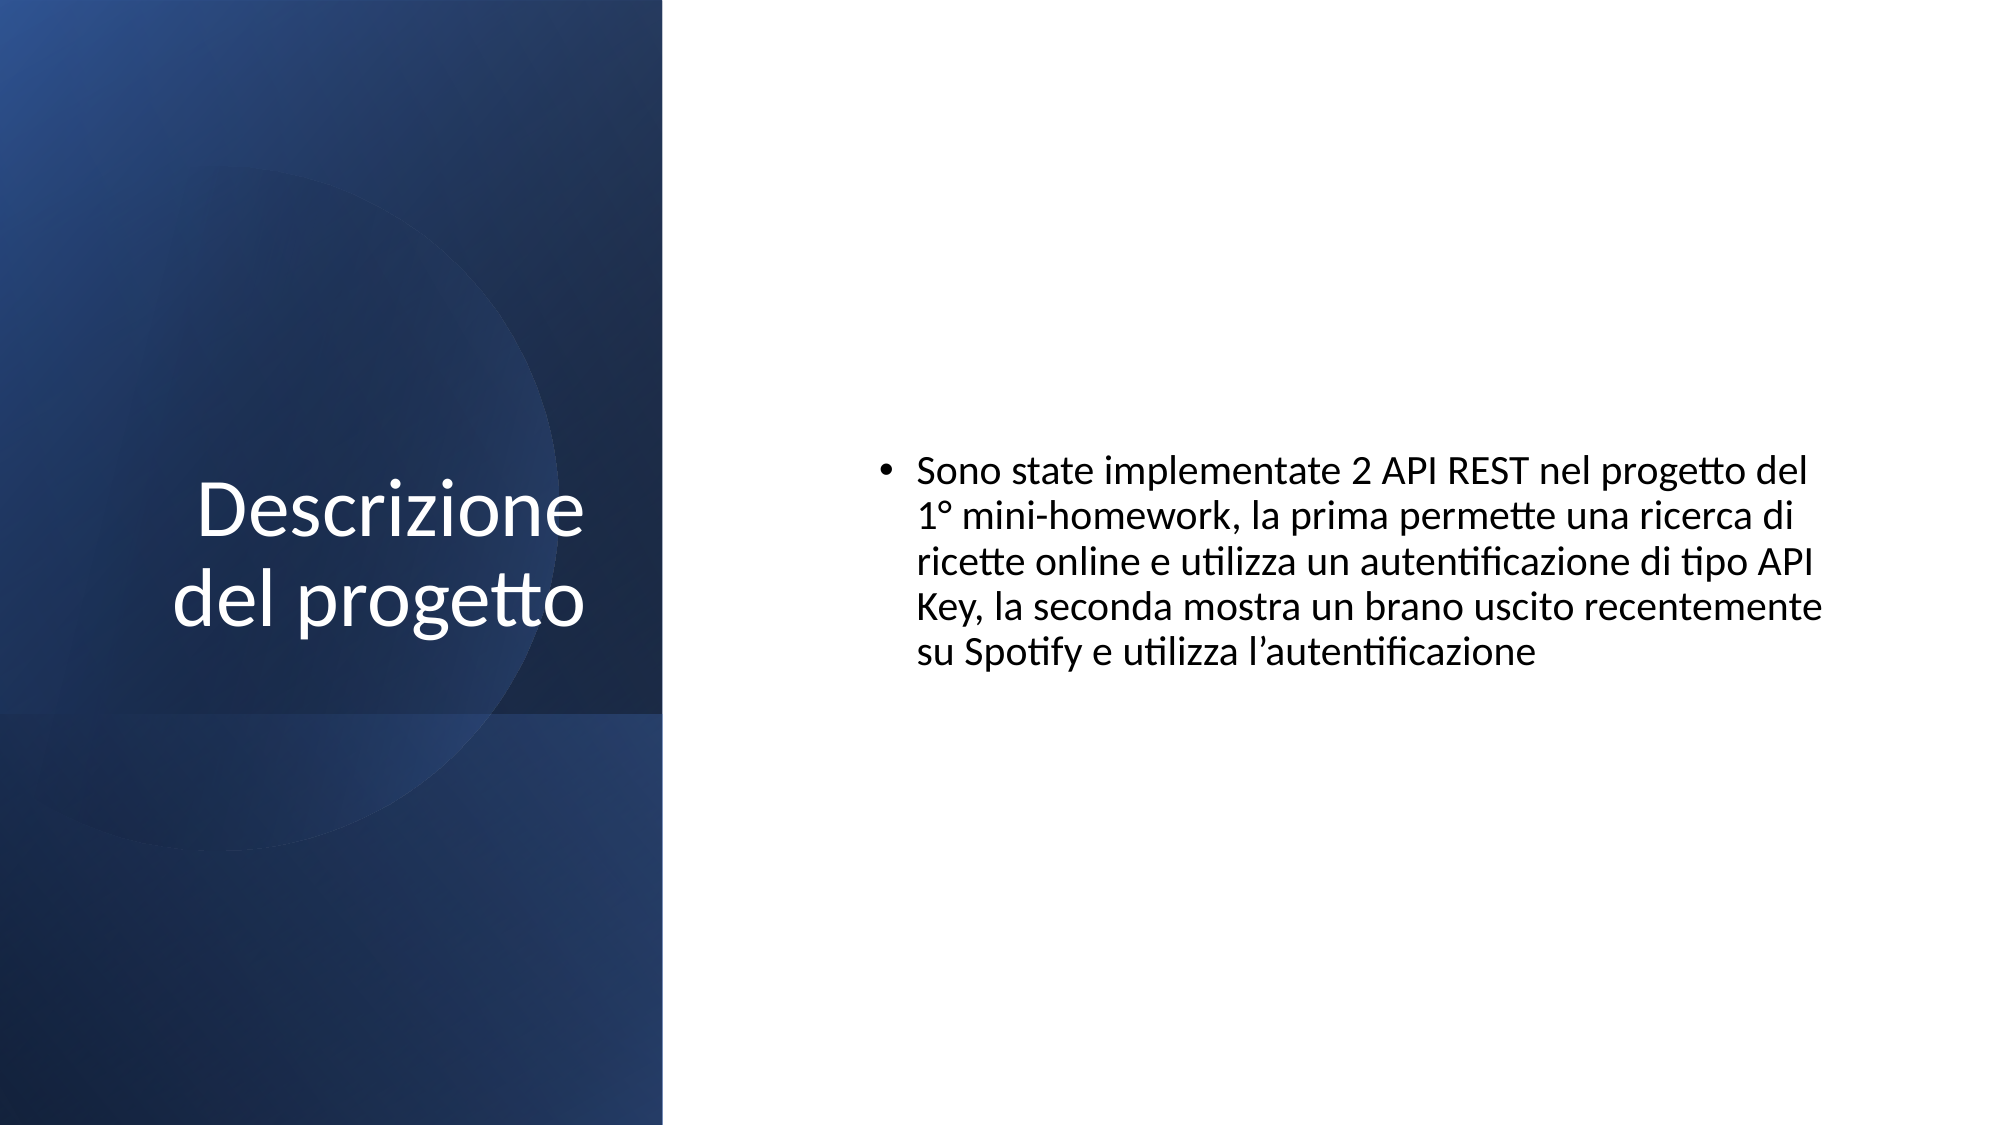

# Descrizione del progetto
Sono state implementate 2 API REST nel progetto del 1° mini-homework, la prima permette una ricerca di ricette online e utilizza un autentificazione di tipo API Key, la seconda mostra un brano uscito recentemente su Spotify e utilizza l’autentificazione